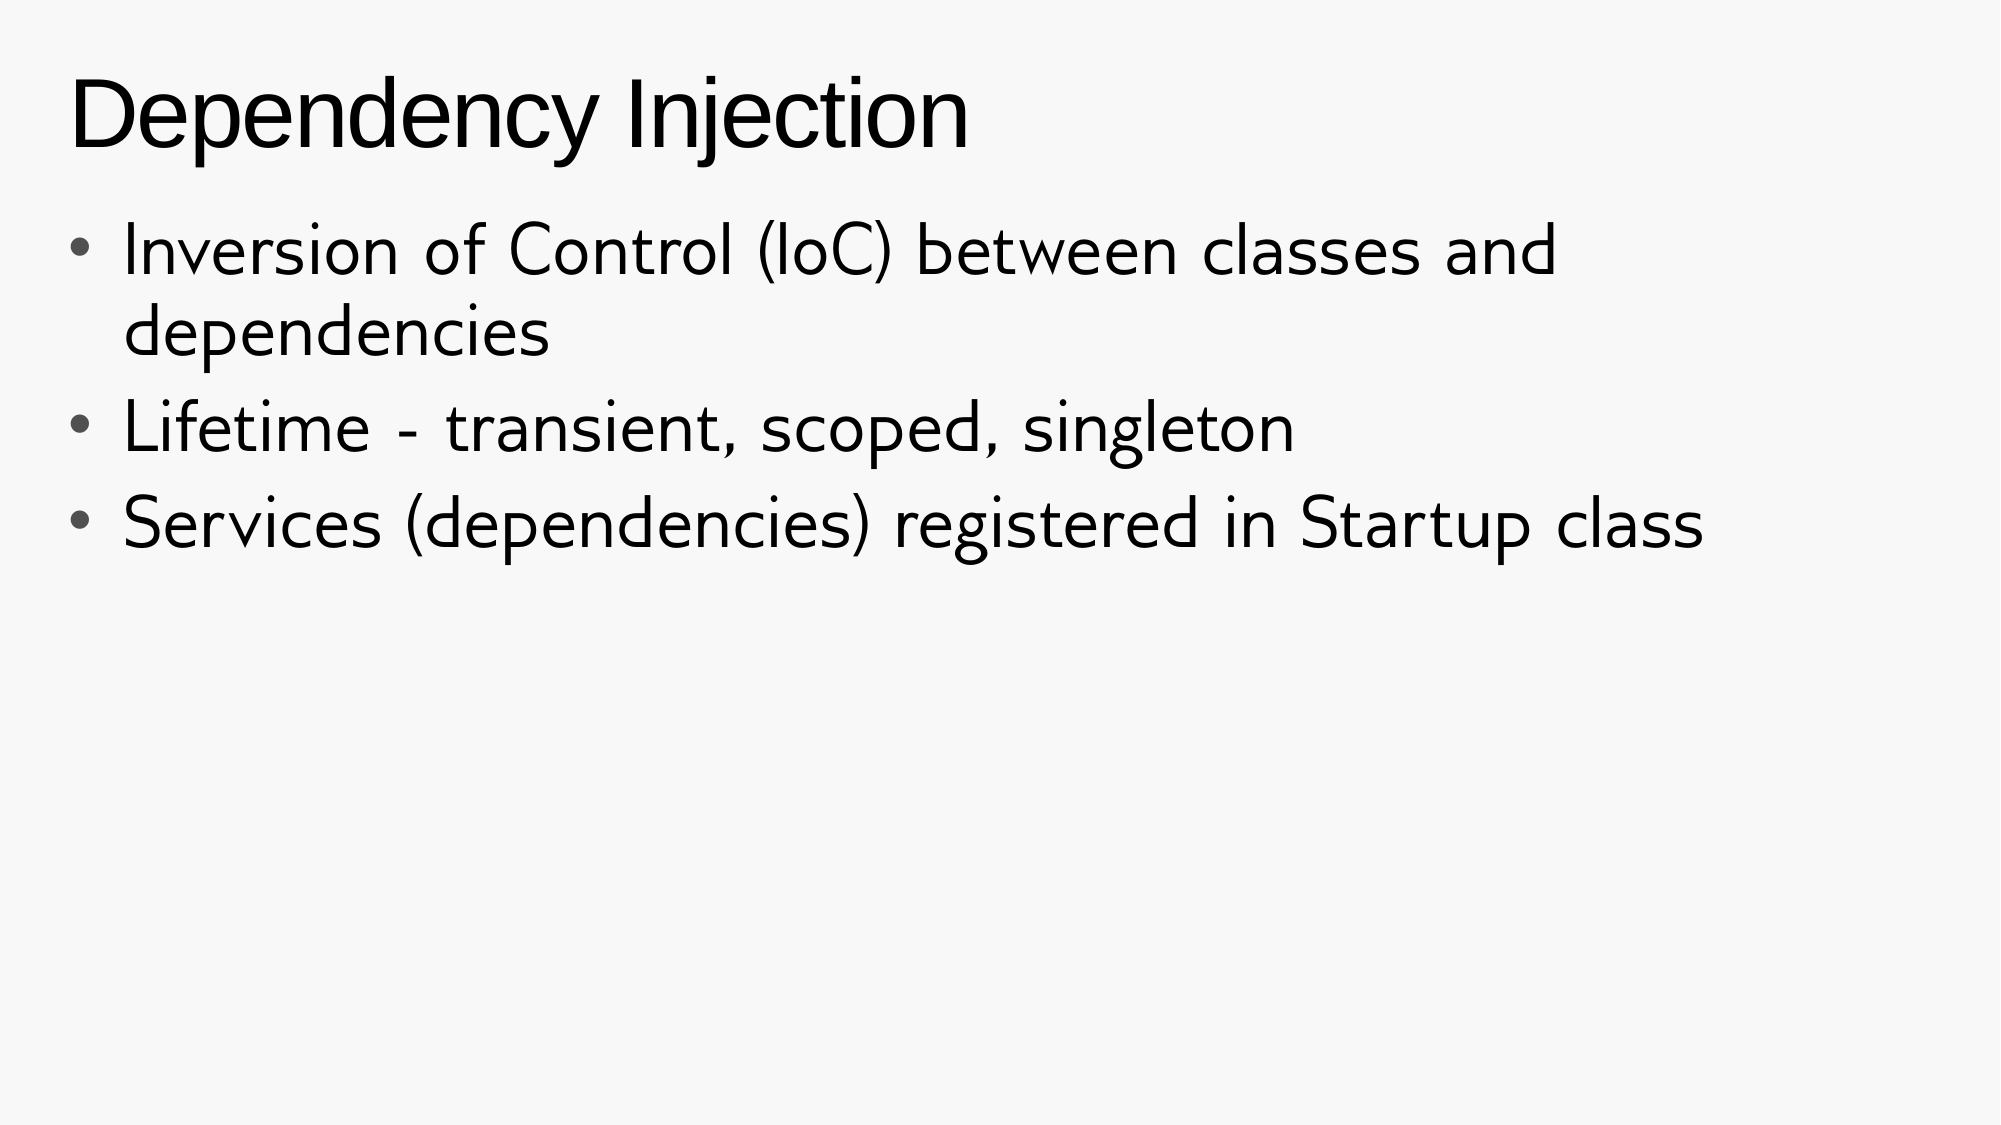

# Dependency Injection
Inversion of Control (IoC) between classes and dependencies
Lifetime - transient, scoped, singleton
Services (dependencies) registered in Startup class